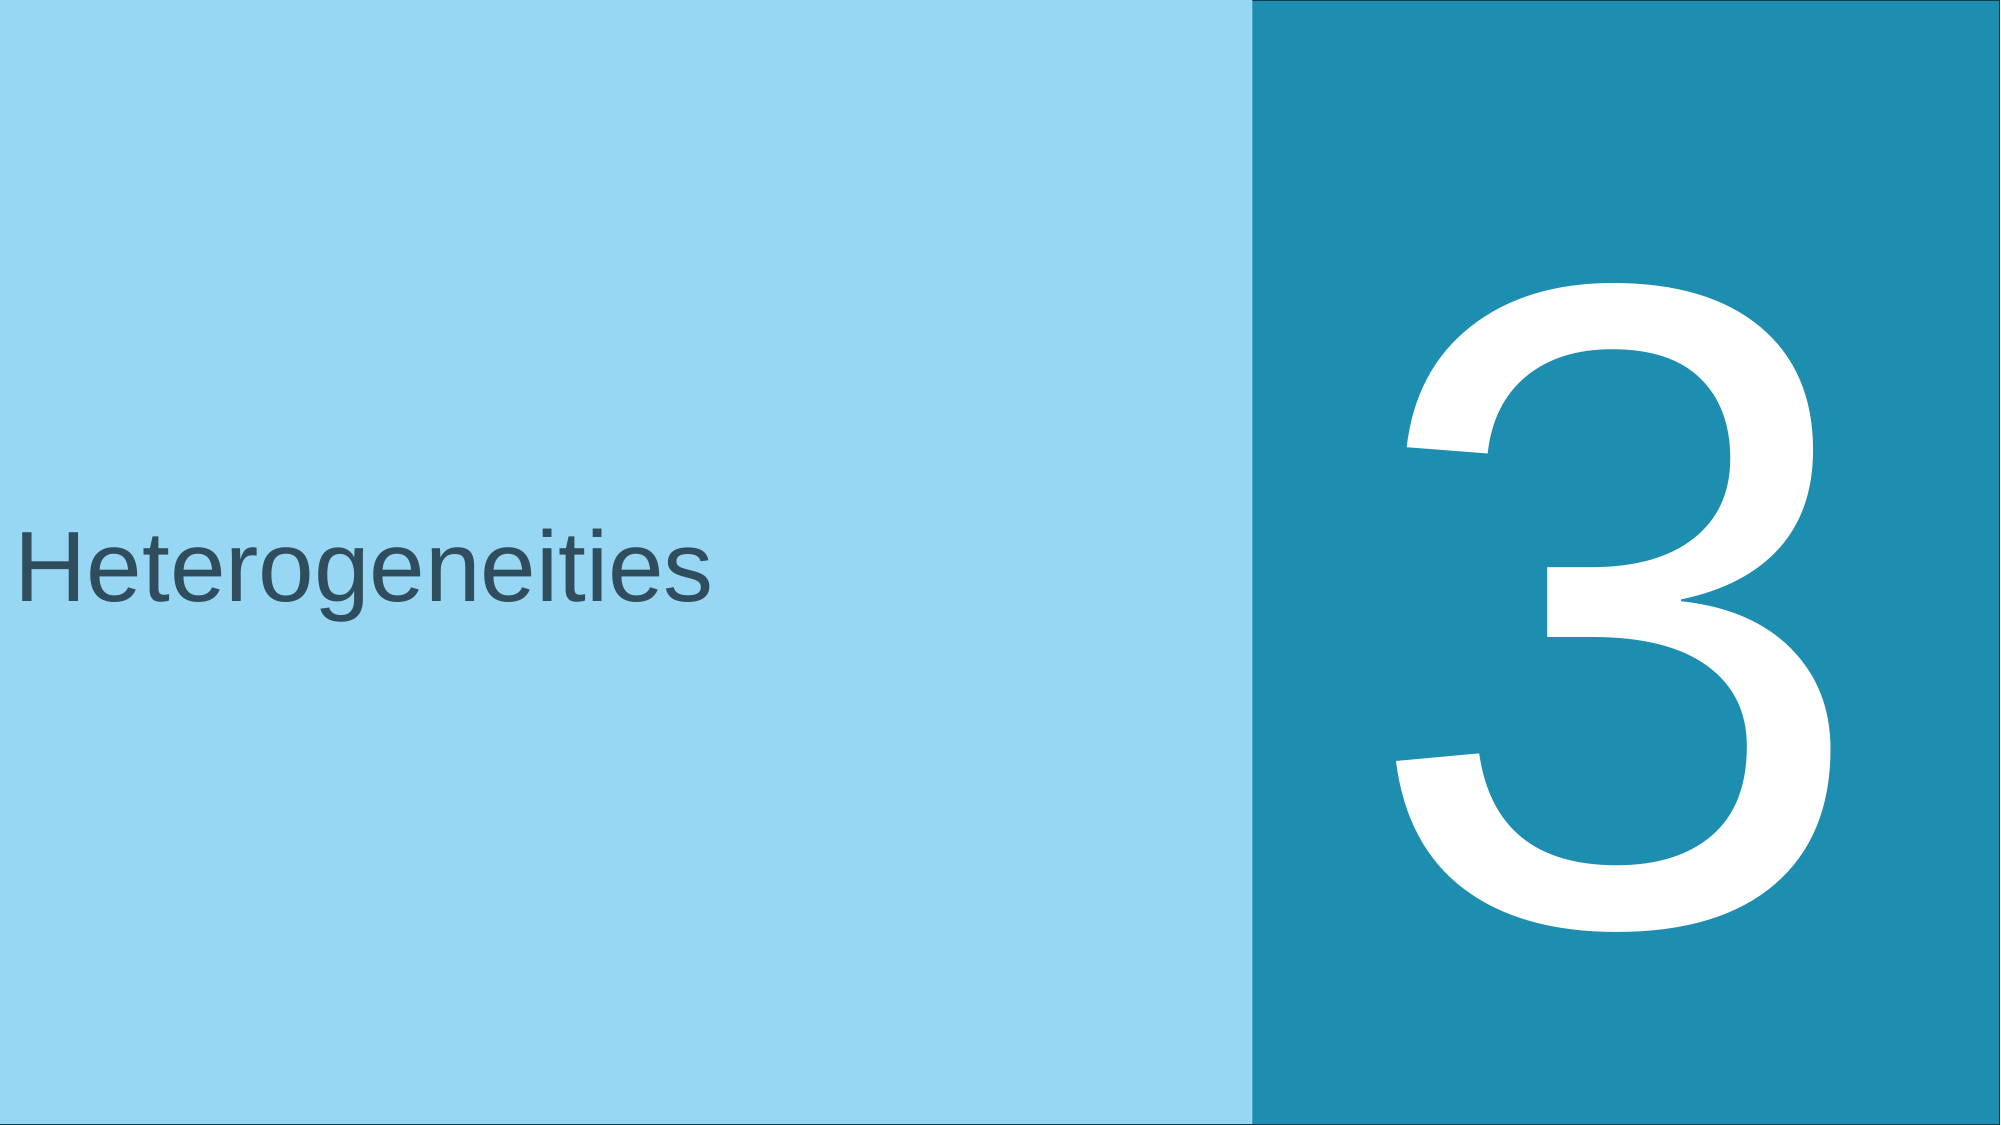

3
Heterogeneities
#

24
24
24
Faculty, department, unit ...
Faculty, department, unit ...
Faculty, department, unit ...